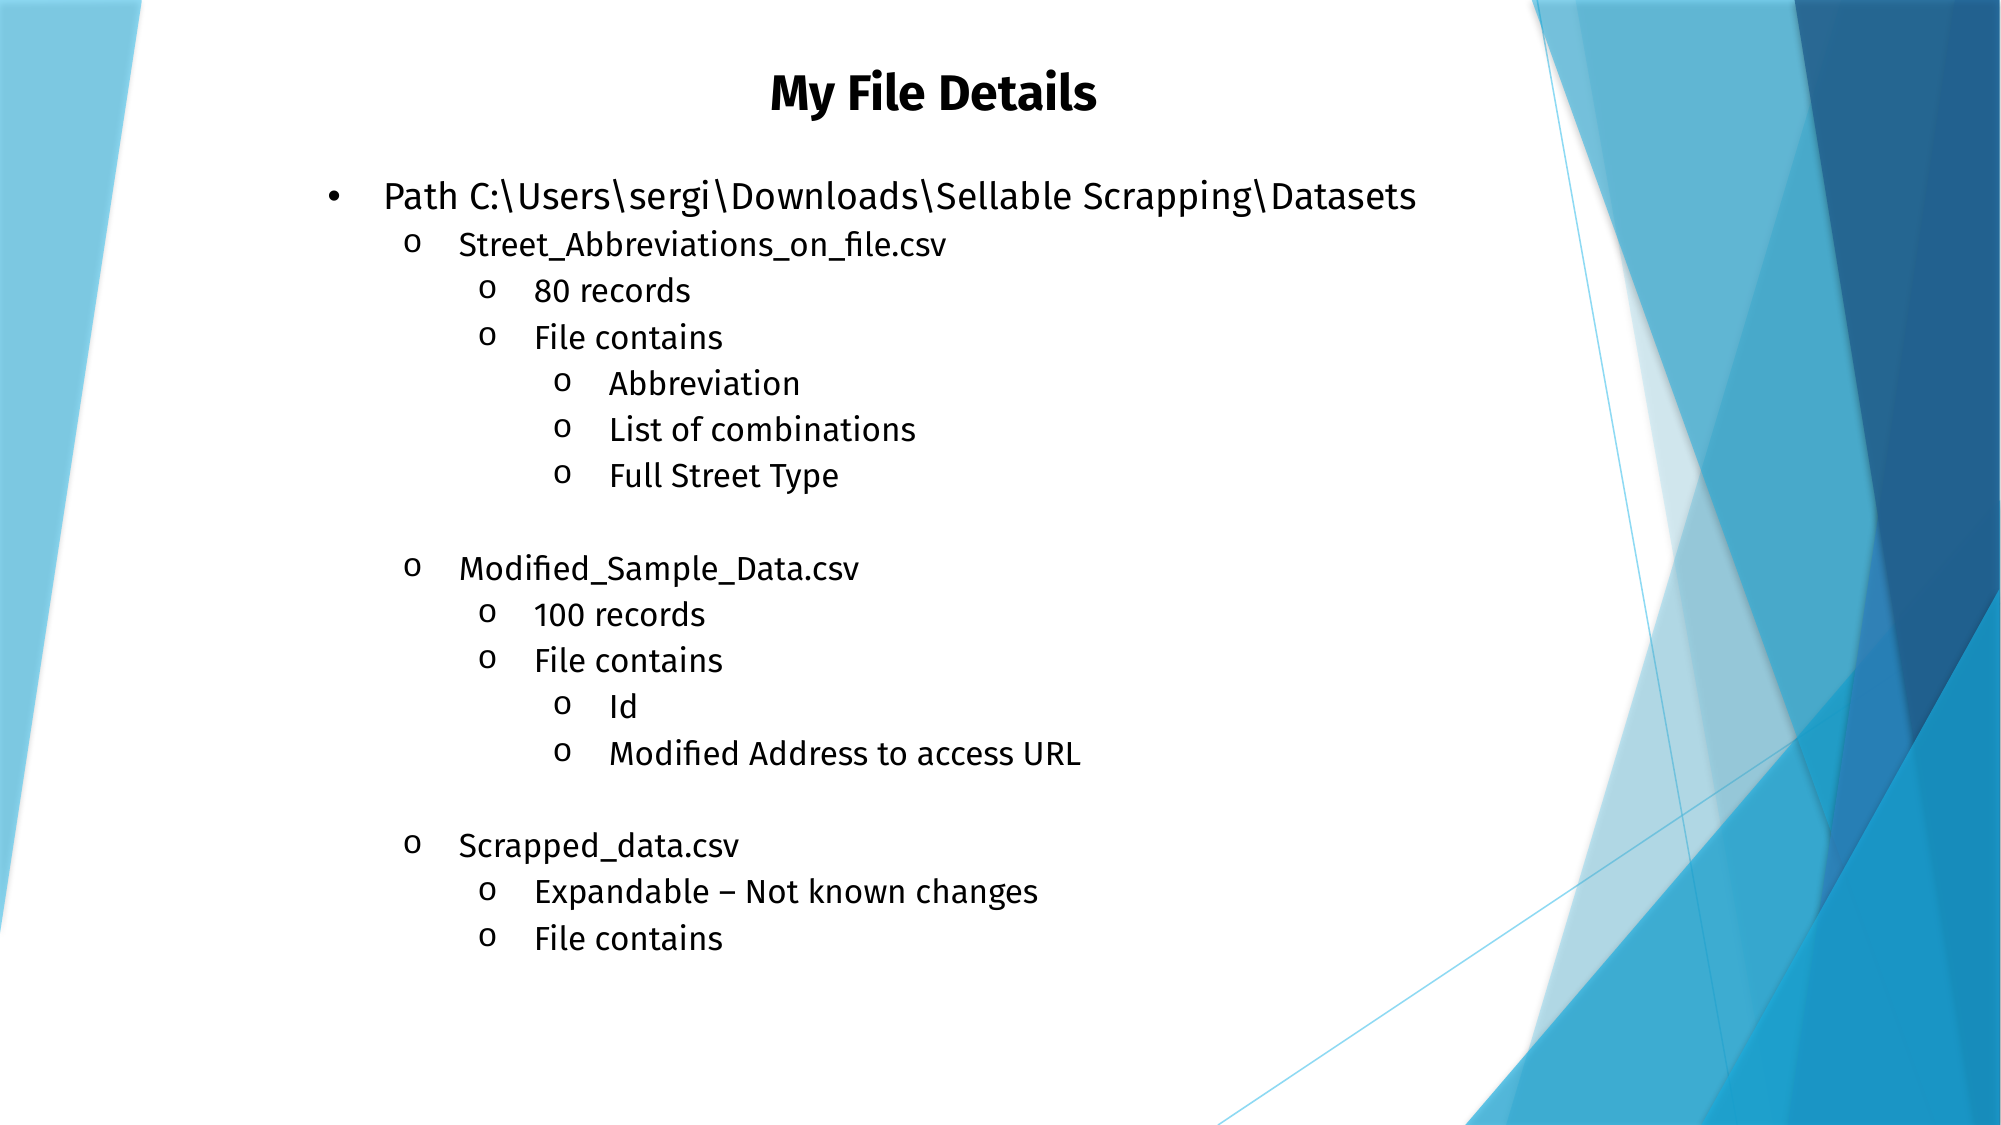

My File Details

Path C:\Users\sergi\Downloads\Sellable Scrapping\Datasets
Street_Abbreviations_on_file.csv
80 records
File contains
Abbreviation
List of combinations
Full Street Type

Modified_Sample_Data.csv
100 records
File contains
Id
Modified Address to access URL

Scrapped_data.csv
Expandable – Not known changes
File contains